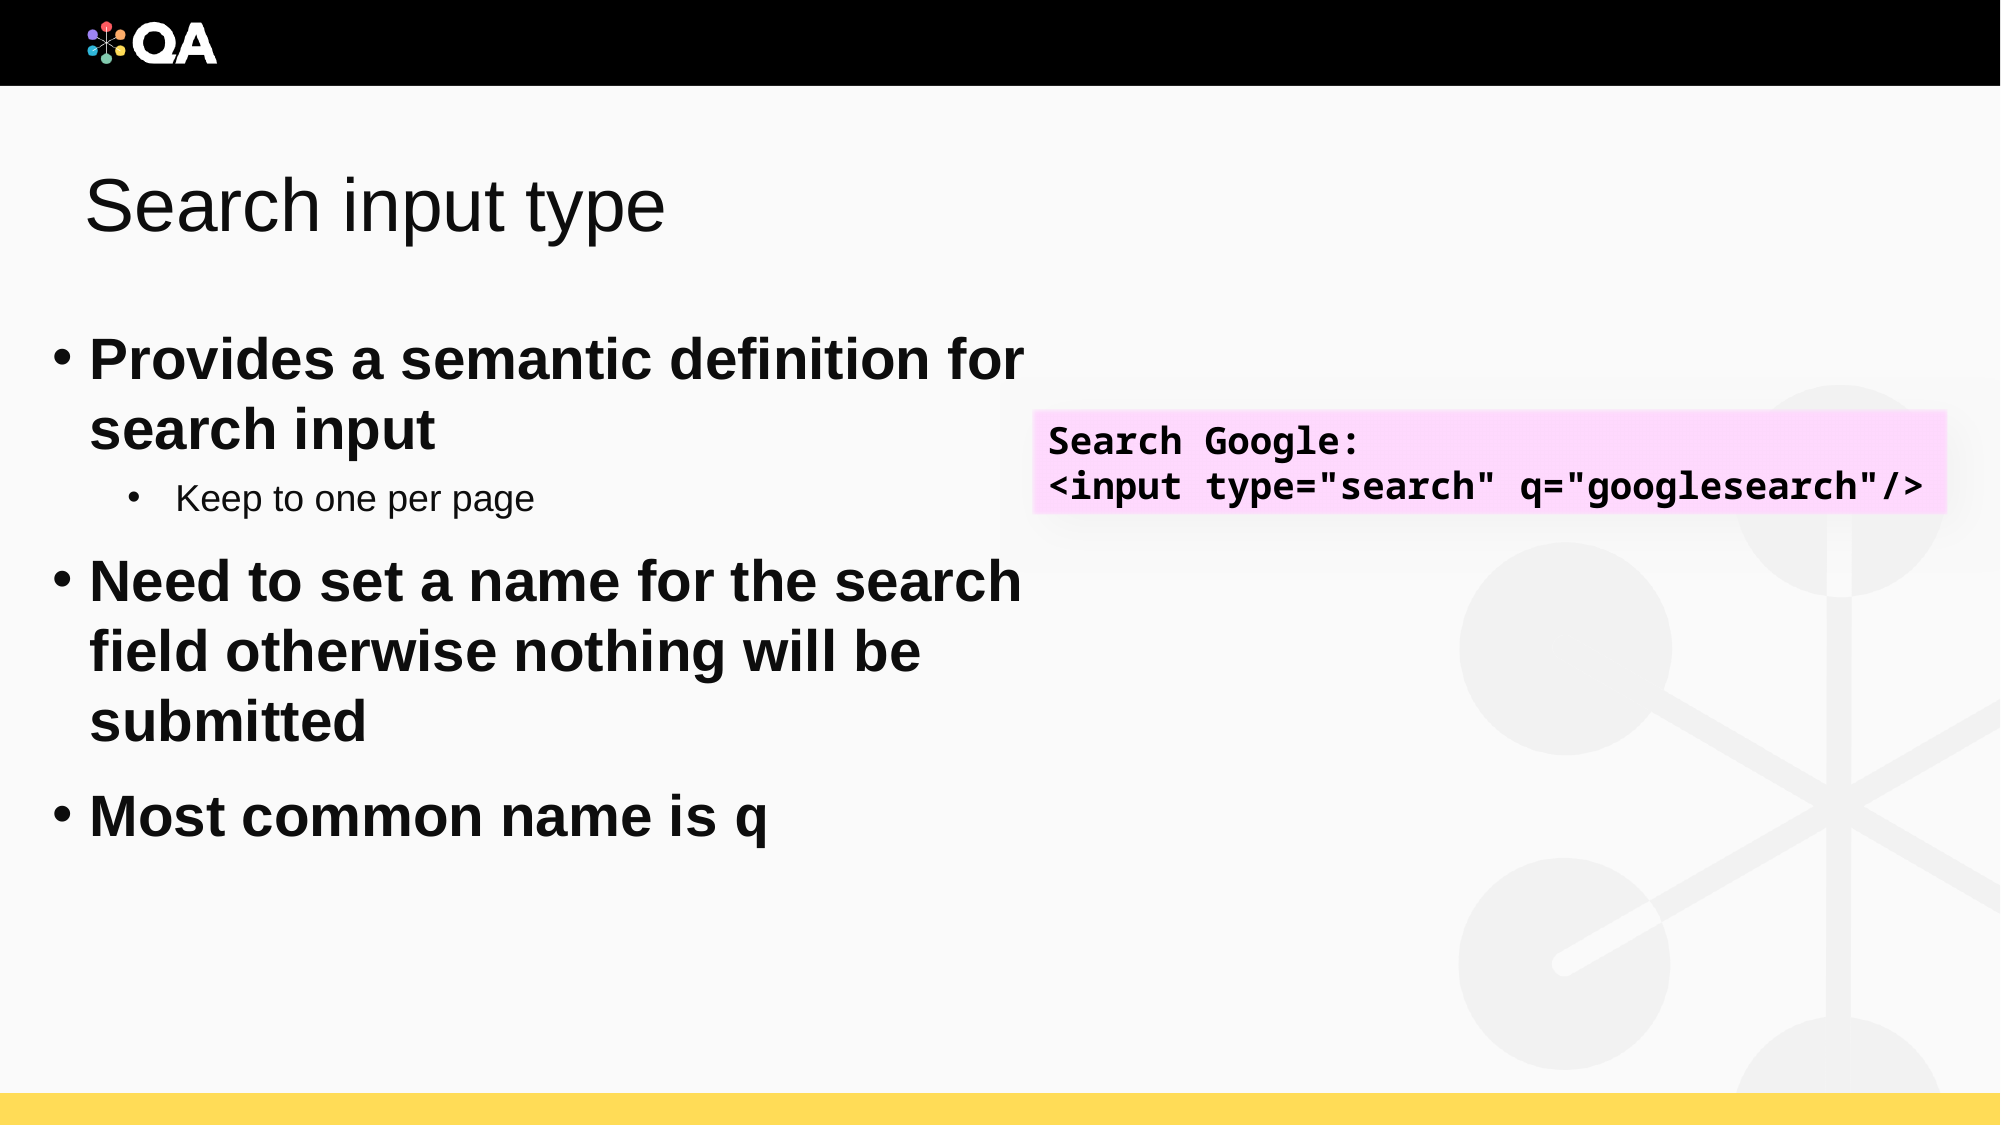

# Search input type
Provides a semantic definition for search input
 Keep to one per page
Need to set a name for the search field otherwise nothing will be submitted
Most common name is q

Search Google:
<input type="search" q="googlesearch"/>